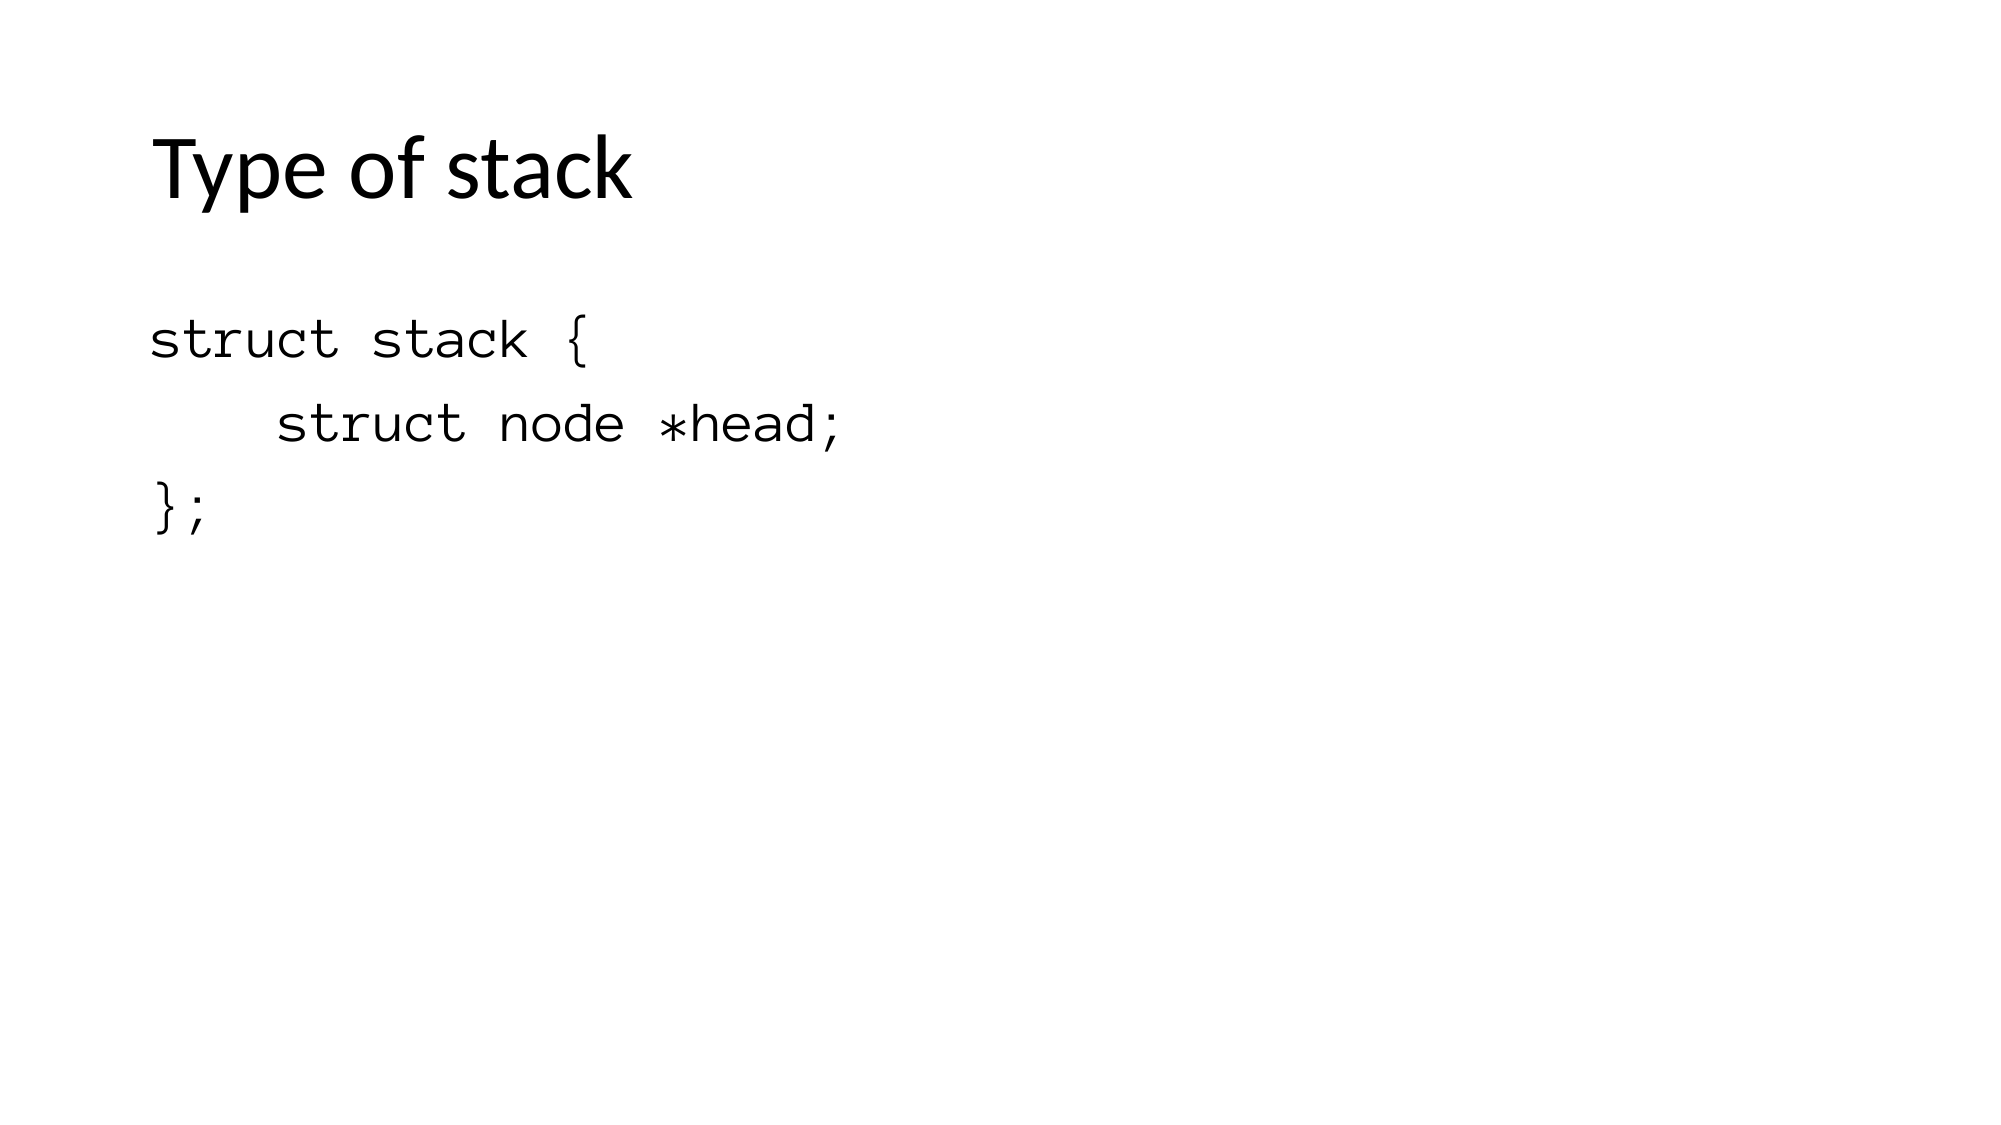

# Type of stack
struct stack {
    struct node *head;
};